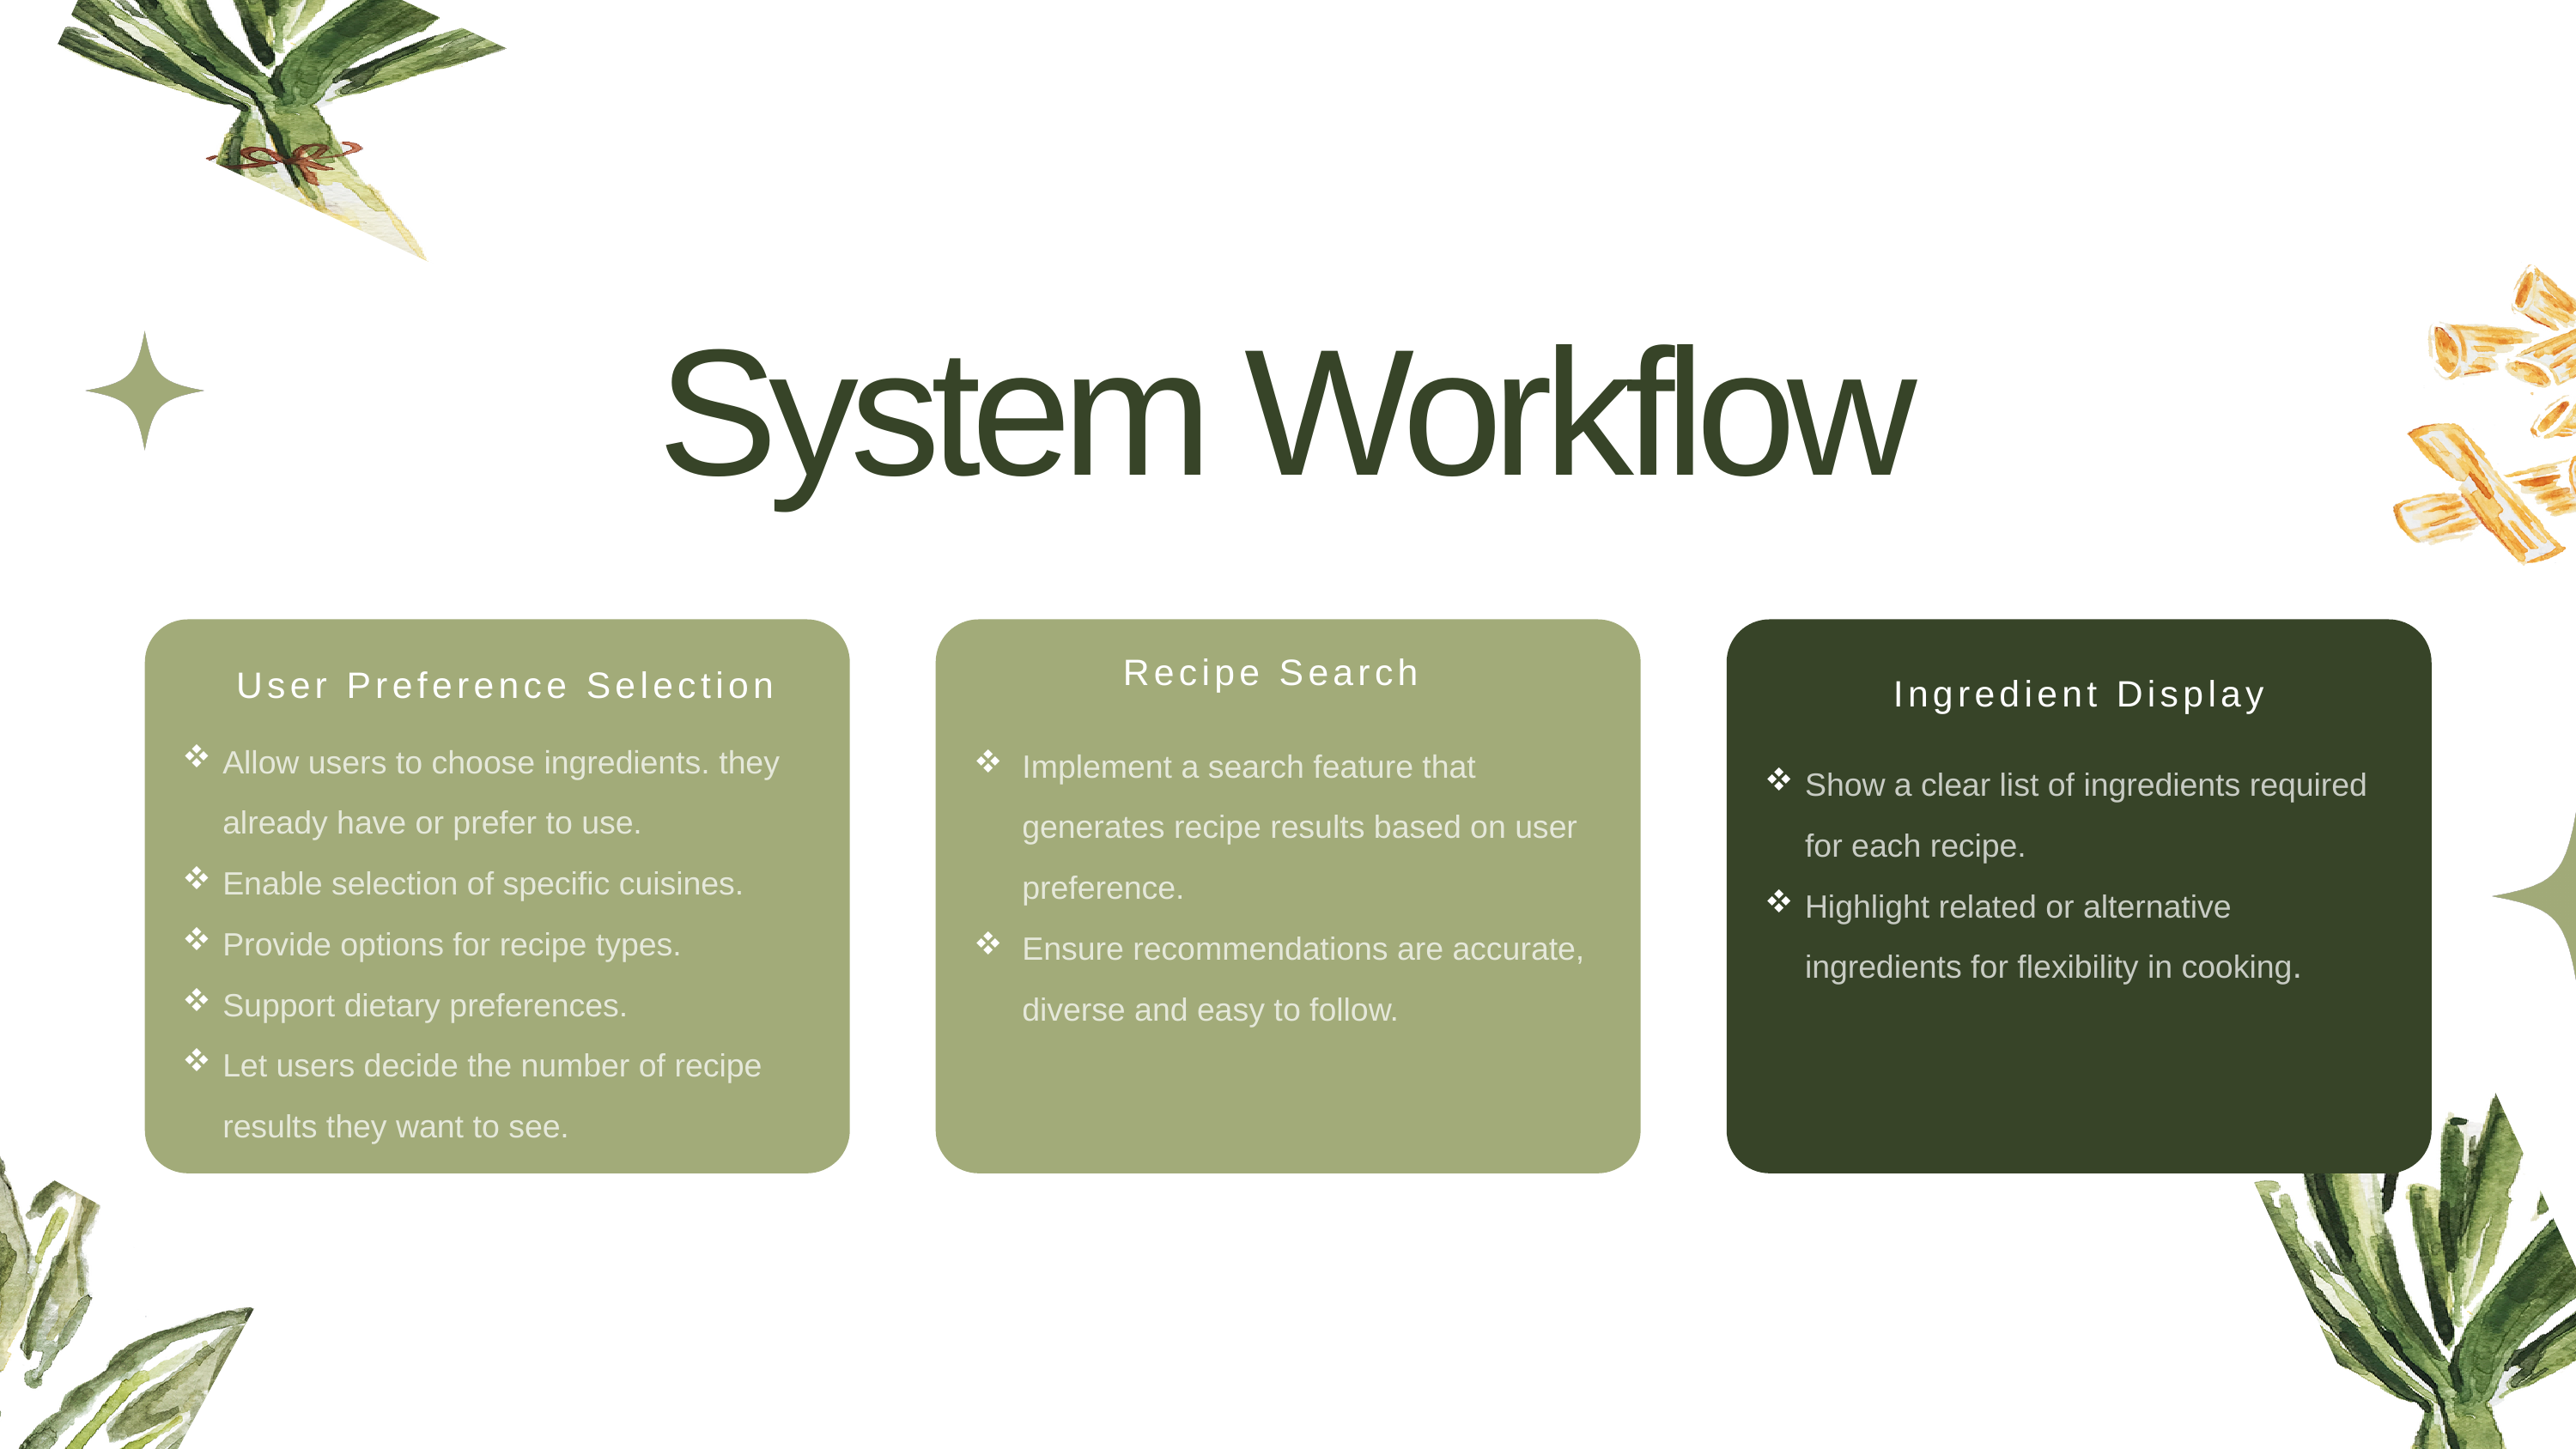

System Workflow

Recipe Search
User Preference Selection
Ingredient Display
Allow users to choose ingredients. they already have or prefer to use.
Enable selection of specific cuisines.
Provide options for recipe types.
Support dietary preferences.
Let users decide the number of recipe results they want to see.
Implement a search feature that generates recipe results based on user preference.
Ensure recommendations are accurate, diverse and easy to follow.
Show a clear list of ingredients required for each recipe.
Highlight related or alternative ingredients for flexibility in cooking.